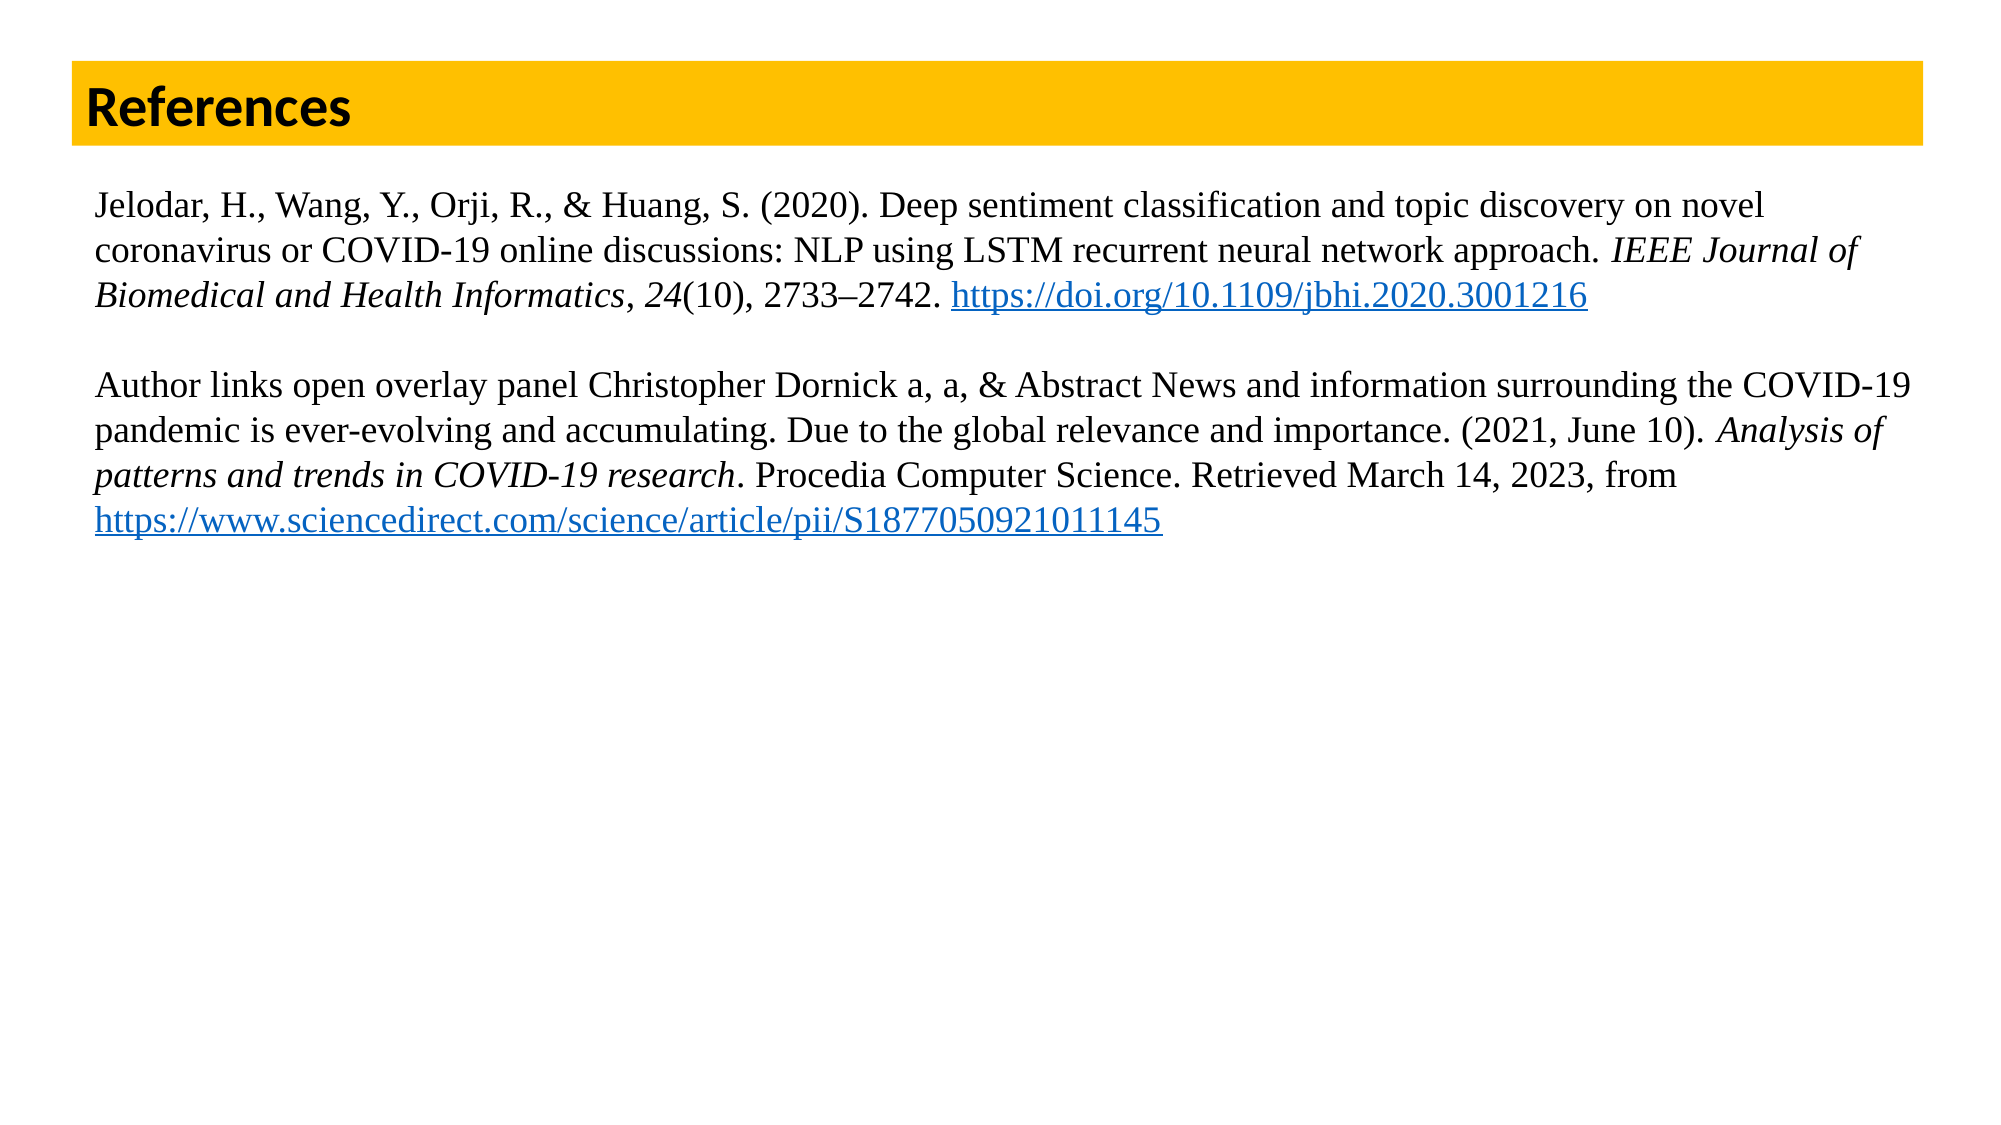

References

Jelodar, H., Wang, Y., Orji, R., & Huang, S. (2020). Deep sentiment classification and topic discovery on novel coronavirus or COVID-19 online discussions: NLP using LSTM recurrent neural network approach. IEEE Journal of Biomedical and Health Informatics, 24(10), 2733–2742. https://doi.org/10.1109/jbhi.2020.3001216

Author links open overlay panel Christopher Dornick a, a, & Abstract News and information surrounding the COVID-19 pandemic is ever-evolving and accumulating. Due to the global relevance and importance. (2021, June 10). Analysis of patterns and trends in COVID-19 research. Procedia Computer Science. Retrieved March 14, 2023, from https://www.sciencedirect.com/science/article/pii/S1877050921011145